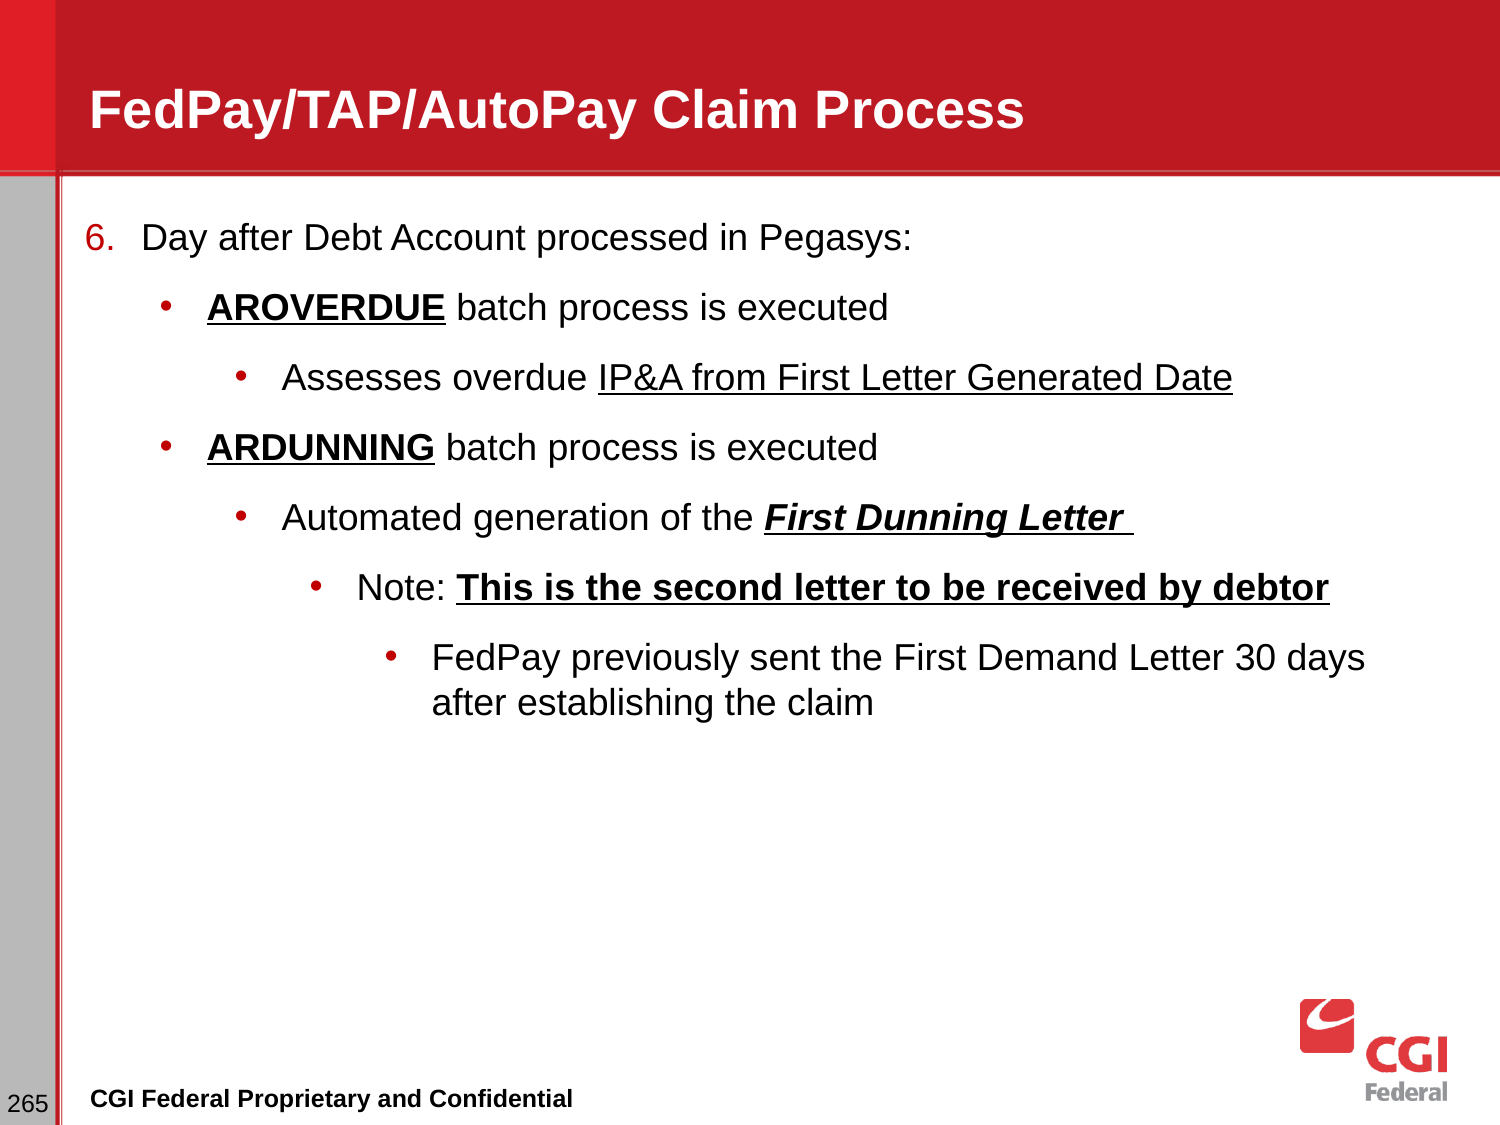

# FedPay/TAP/AutoPay Claim Process
Day after Debt Account processed in Pegasys:
AROVERDUE batch process is executed
Assesses overdue IP&A from First Letter Generated Date
ARDUNNING batch process is executed
Automated generation of the First Dunning Letter
Note: This is the second letter to be received by debtor
FedPay previously sent the First Demand Letter 30 days after establishing the claim
265
CGI Federal Proprietary and Confidential